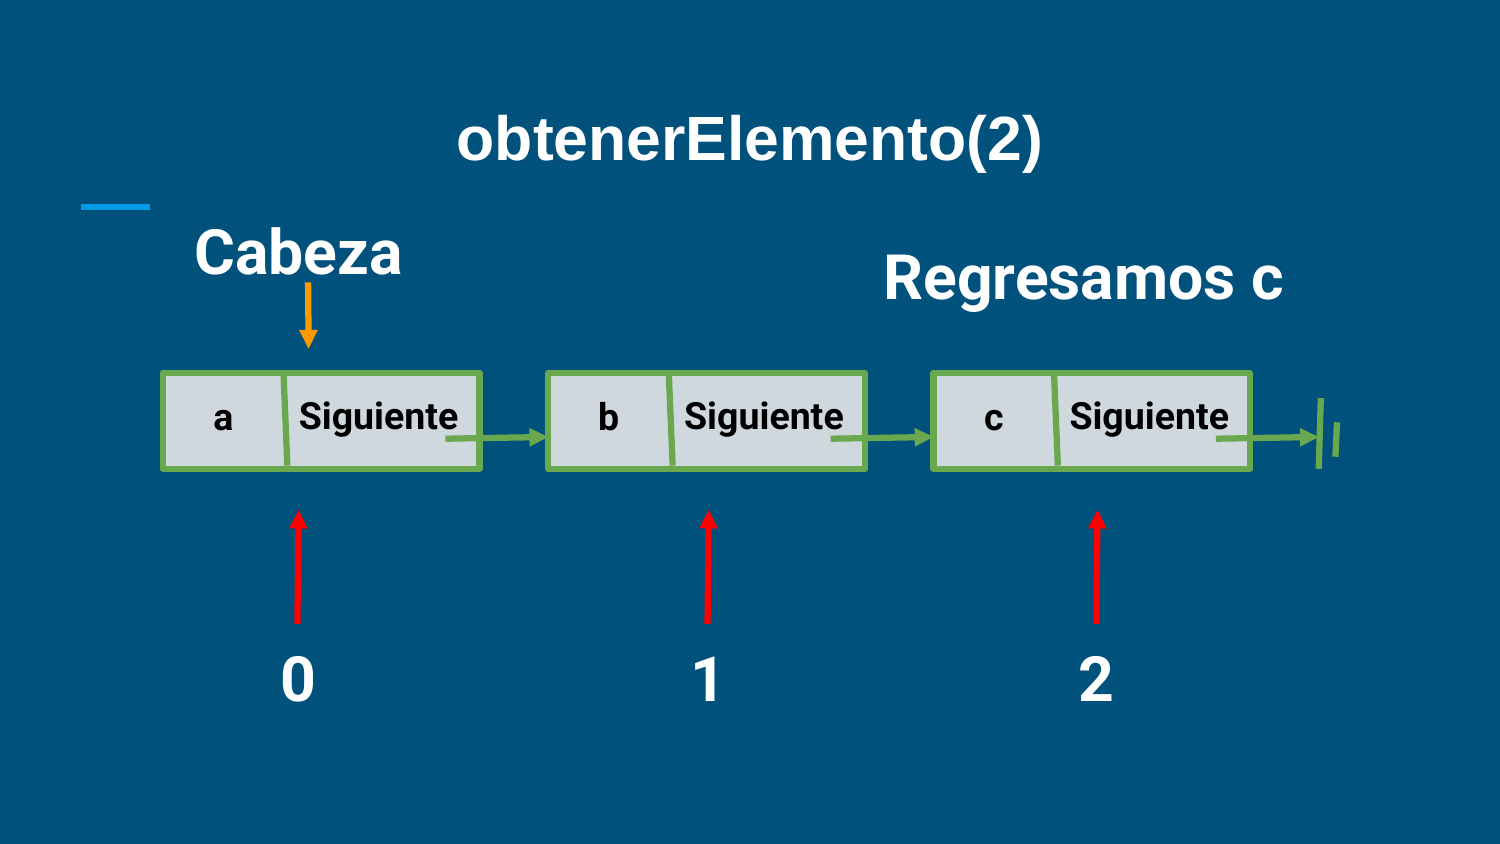

# obtenerElemento(2)
Cabeza
Regresamos c

Siguiente
a

Siguiente
b

Siguiente
c
0
1
2